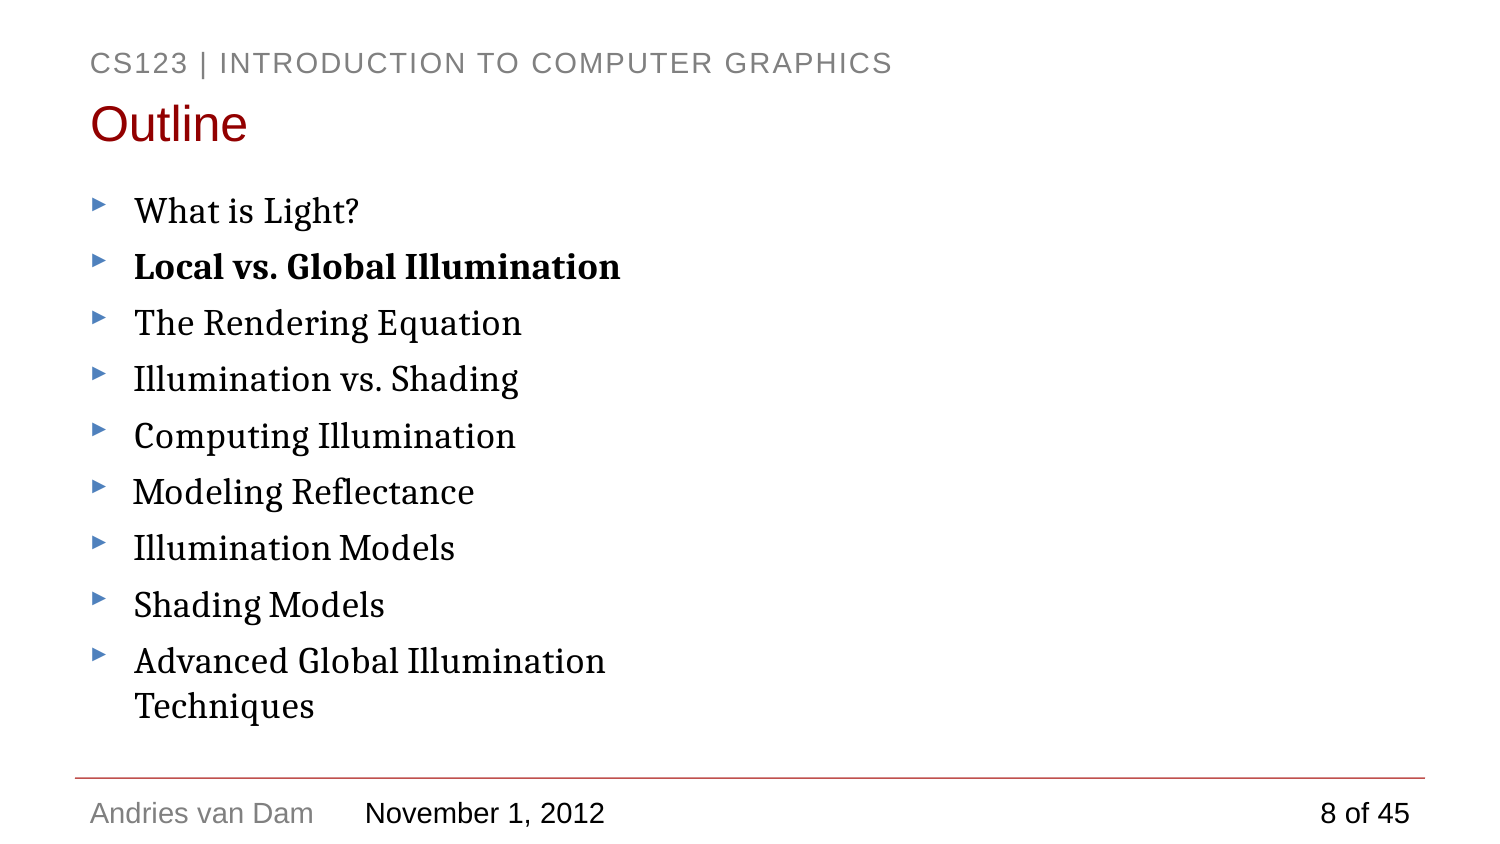

# Outline
What is Light?
Local vs. Global Illumination
The Rendering Equation
Illumination vs. Shading
Computing Illumination
Modeling Reflectance
Illumination Models
Shading Models
Advanced Global Illumination Techniques

8 of 45
November 1, 2012